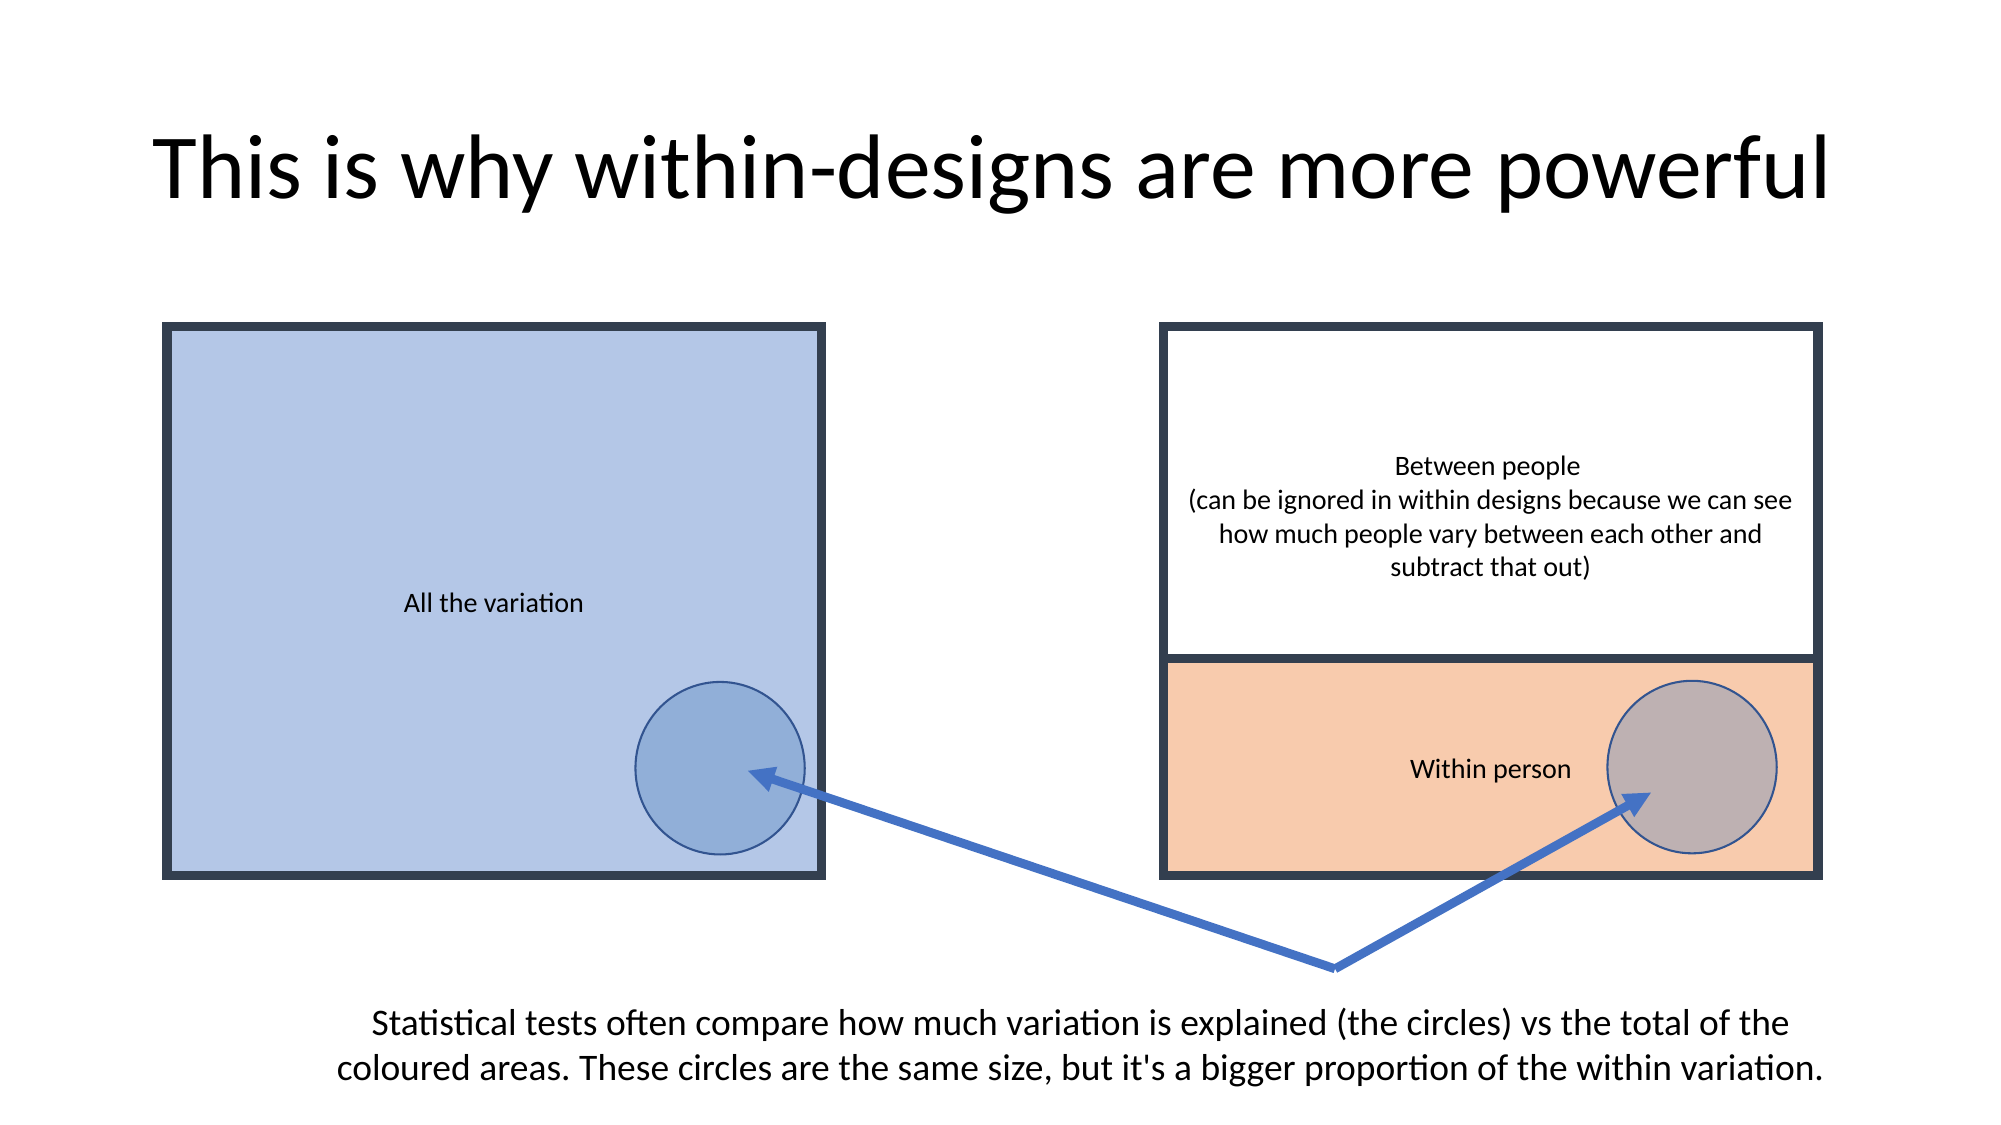

# This is why within-designs are more powerful
All the variation
Between people
(can be ignored in within designs because we can see how much people vary between each other and subtract that out)
Within person

Statistical tests often compare how much variation is explained (the circles) vs the total of the coloured areas. These circles are the same size, but it's a bigger proportion of the within variation.